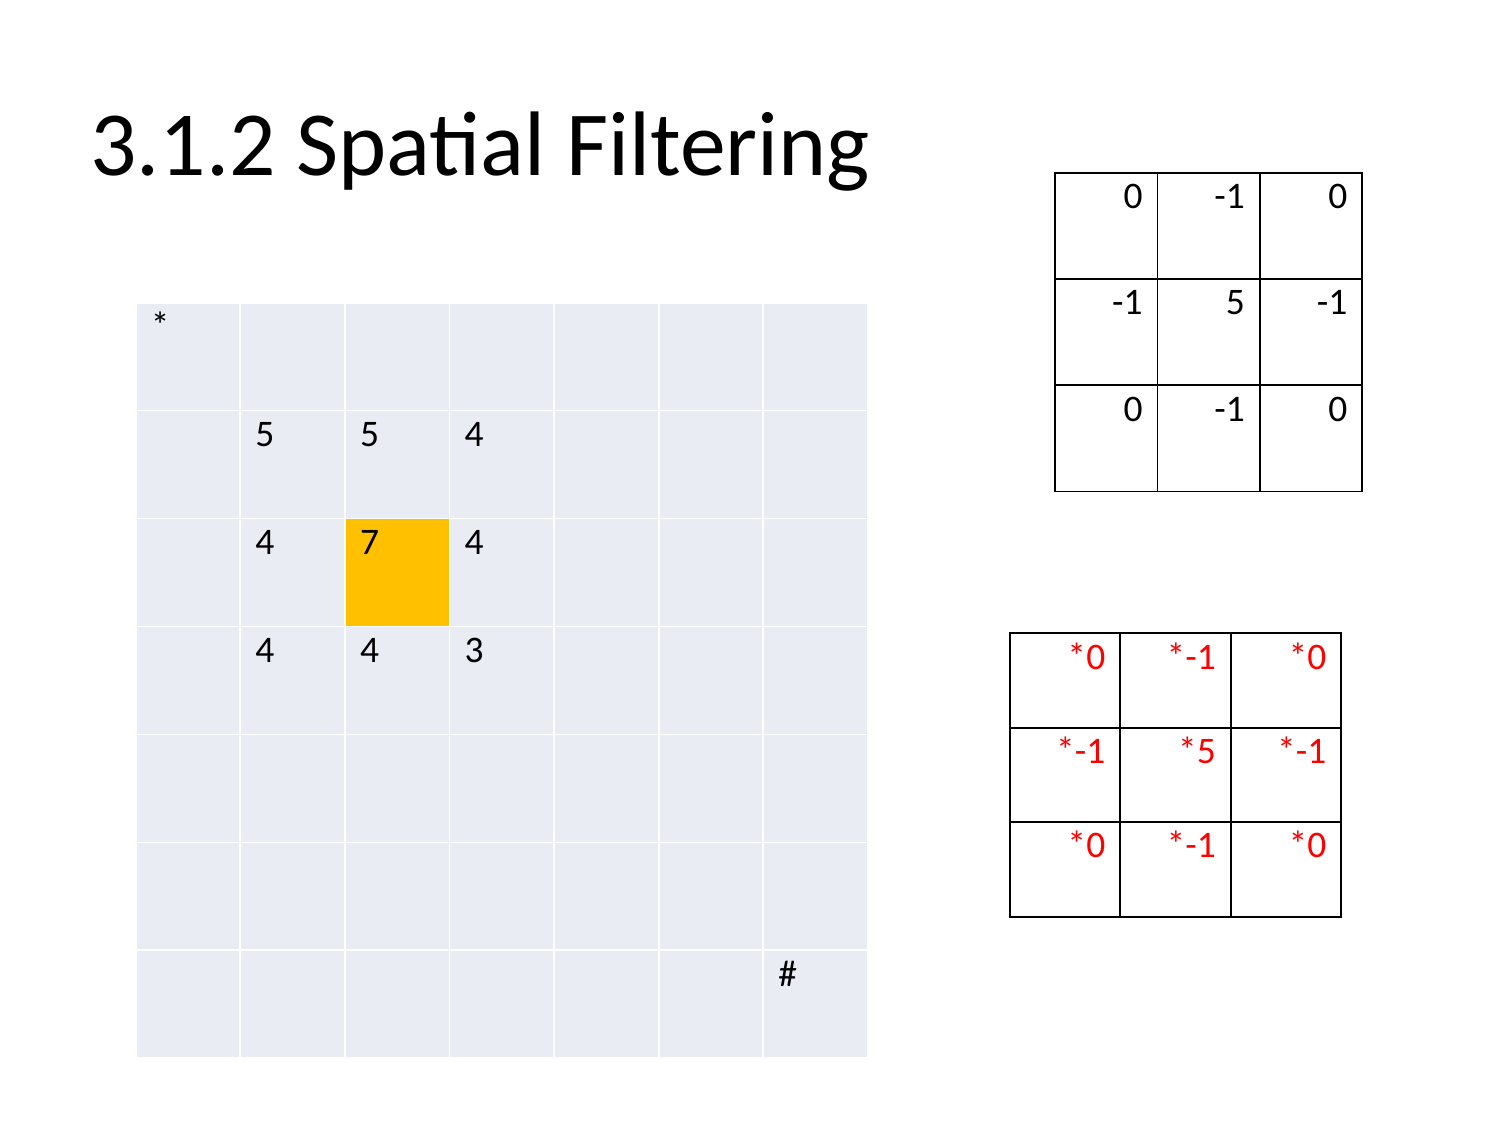

# 3.1.2 Spatial Filtering
| 0 | -1 | 0 |
| --- | --- | --- |
| -1 | 5 | -1 |
| 0 | -1 | 0 |
| \* |  |  |  |  |  |  |
| --- | --- | --- | --- | --- | --- | --- |
|  | 5 | 5 | 4 |  |  |  |
|  | 4 | 7 | 4 |  |  |  |
|  | 4 | 4 | 3 |  |  |  |
|  |  |  |  |  |  |  |
|  |  |  |  |  |  |  |
|  |  |  |  |  |  | # |
| \*0 | \*-1 | \*0 |
| --- | --- | --- |
| \*-1 | \*5 | \*-1 |
| \*0 | \*-1 | \*0 |